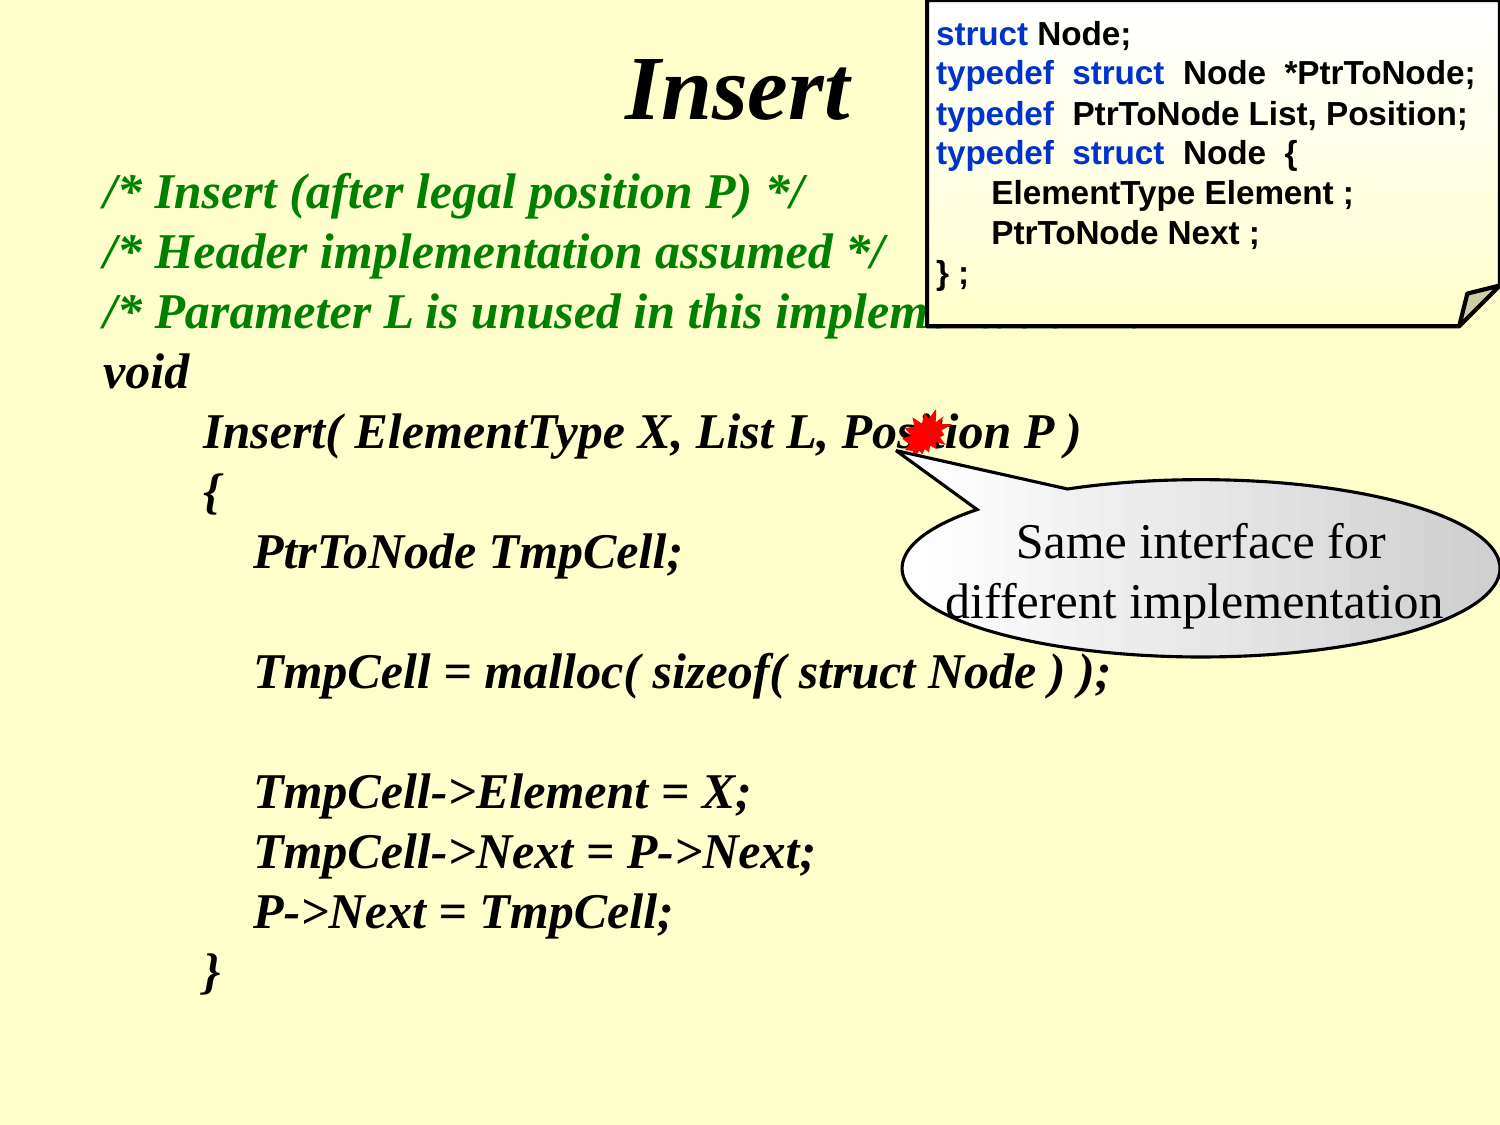

# Insert
struct Node;
typedef  struct  Node  *PtrToNode;
typedef  PtrToNode List, Position;
typedef  struct  Node  {
      ElementType Element ;
      PtrToNode Next ;
} ;
/* Insert (after legal position P) */
/* Header implementation assumed */
/* Parameter L is unused in this implementation */
void
        Insert( ElementType X, List L, Position P )
        {
            PtrToNode TmpCell;

	TmpCell = malloc( sizeof( struct Node ) );

	TmpCell->Element = X;
	TmpCell->Next = P->Next;
	P->Next = TmpCell;
        }

Same interface for
different implementation